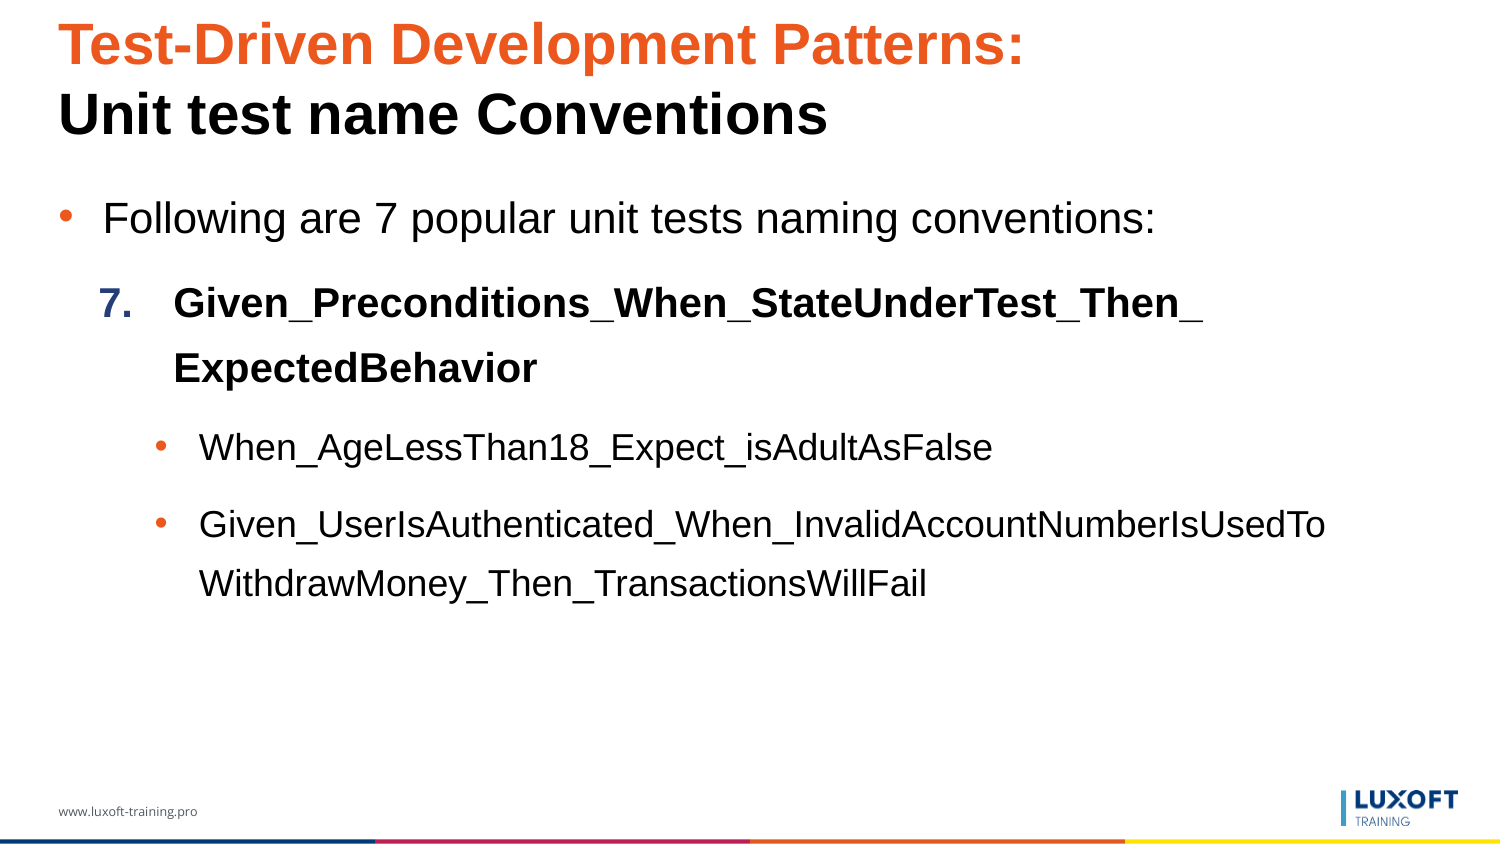

# Test-Driven Development Patterns: Unit test name Conventions
Following are 7 popular unit tests naming conventions:
Given_Preconditions_When_StateUnderTest_Then_
ExpectedBehavior
When_AgeLessThan18_Expect_isAdultAsFalse
Given_UserIsAuthenticated_When_InvalidAccountNumberIsUsedTo
WithdrawMoney_Then_TransactionsWillFail